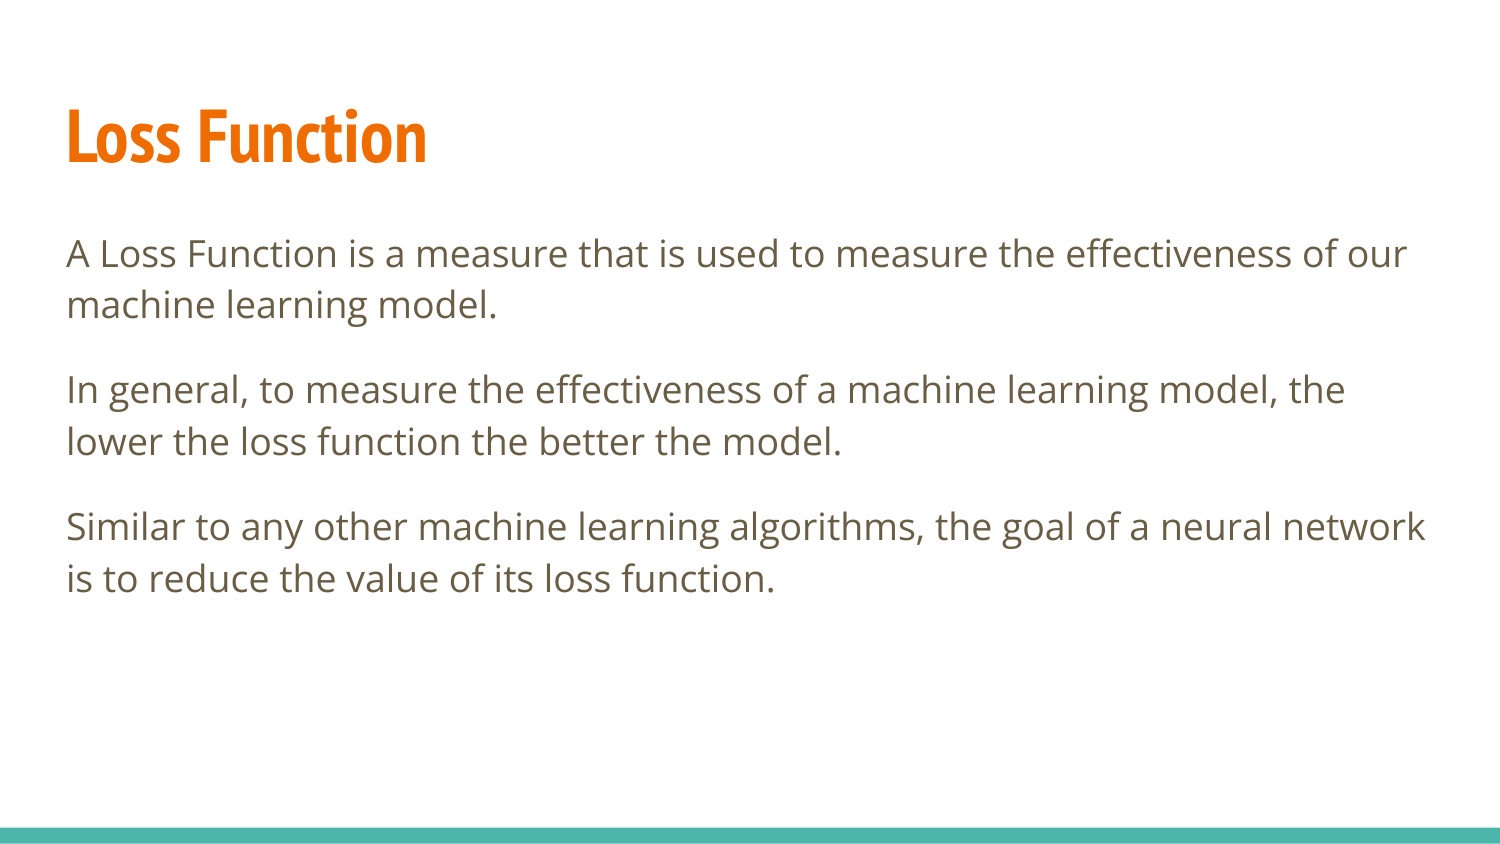

# Loss Function
A Loss Function is a measure that is used to measure the effectiveness of our machine learning model.
In general, to measure the effectiveness of a machine learning model, the lower the loss function the better the model.
Similar to any other machine learning algorithms, the goal of a neural network is to reduce the value of its loss function.